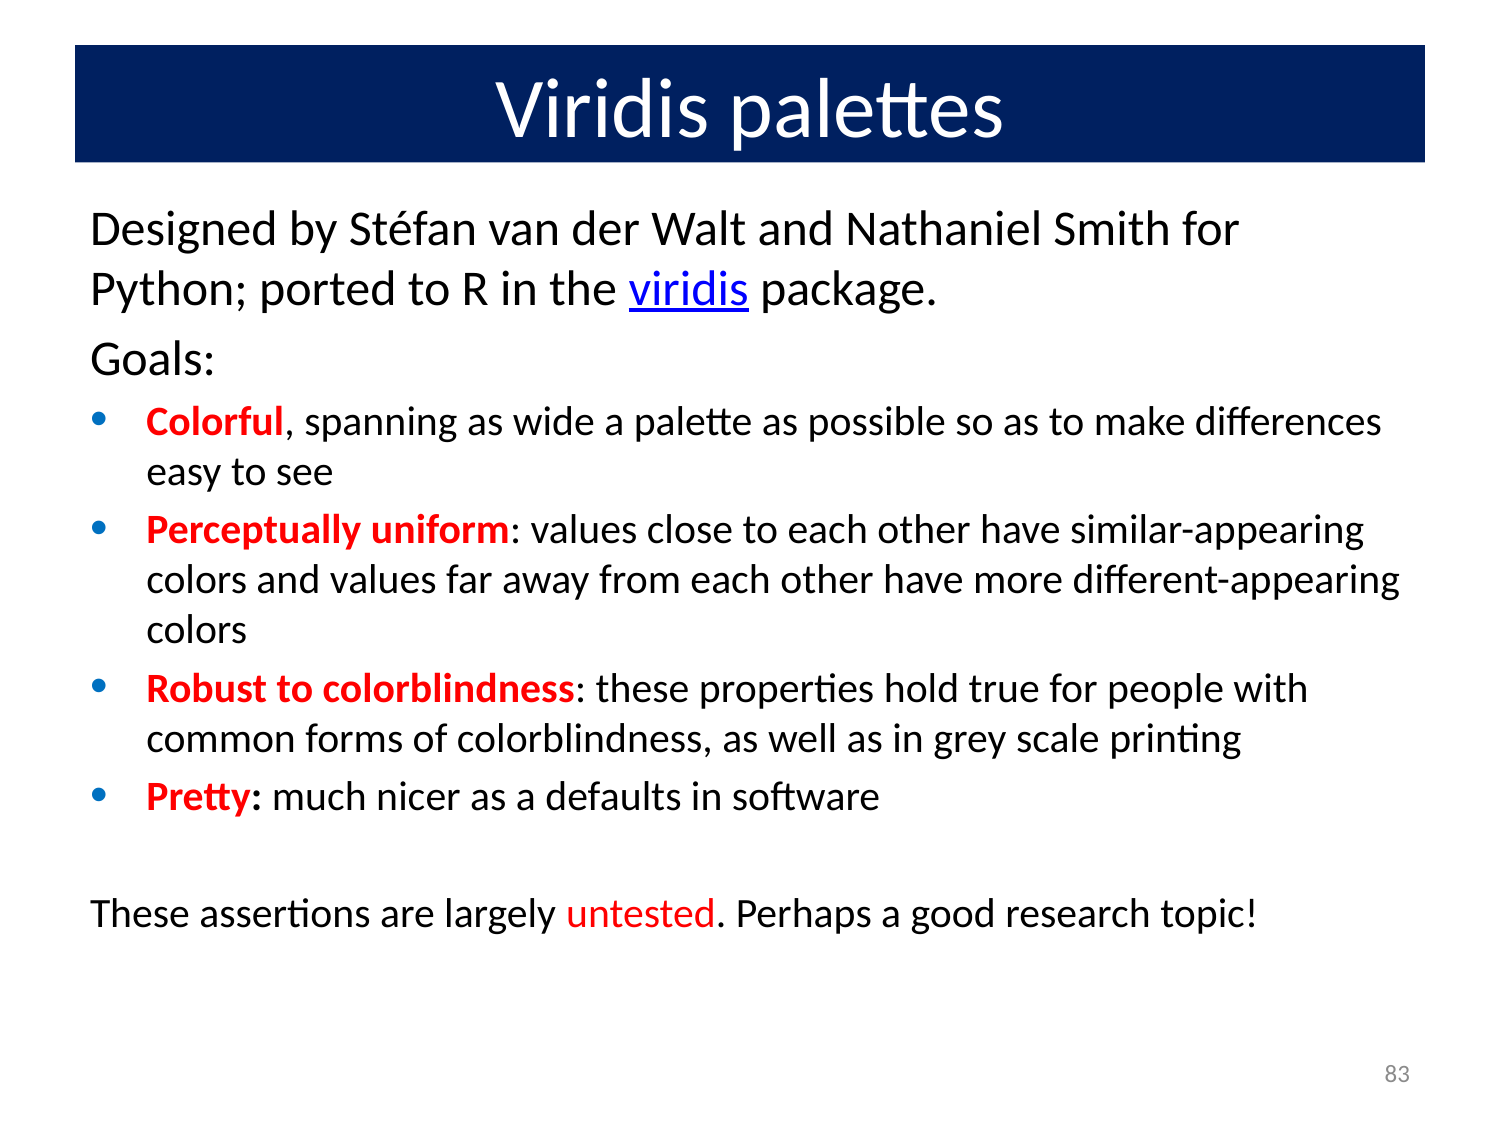

# Viridis palettes
Designed by Stéfan van der Walt and Nathaniel Smith for Python; ported to R in the viridis package.
Goals:
Colorful, spanning as wide a palette as possible so as to make differences easy to see
Perceptually uniform: values close to each other have similar-appearing colors and values far away from each other have more different-appearing colors
Robust to colorblindness: these properties hold true for people with common forms of colorblindness, as well as in grey scale printing
Pretty: much nicer as a defaults in software

These assertions are largely untested. Perhaps a good research topic!
83